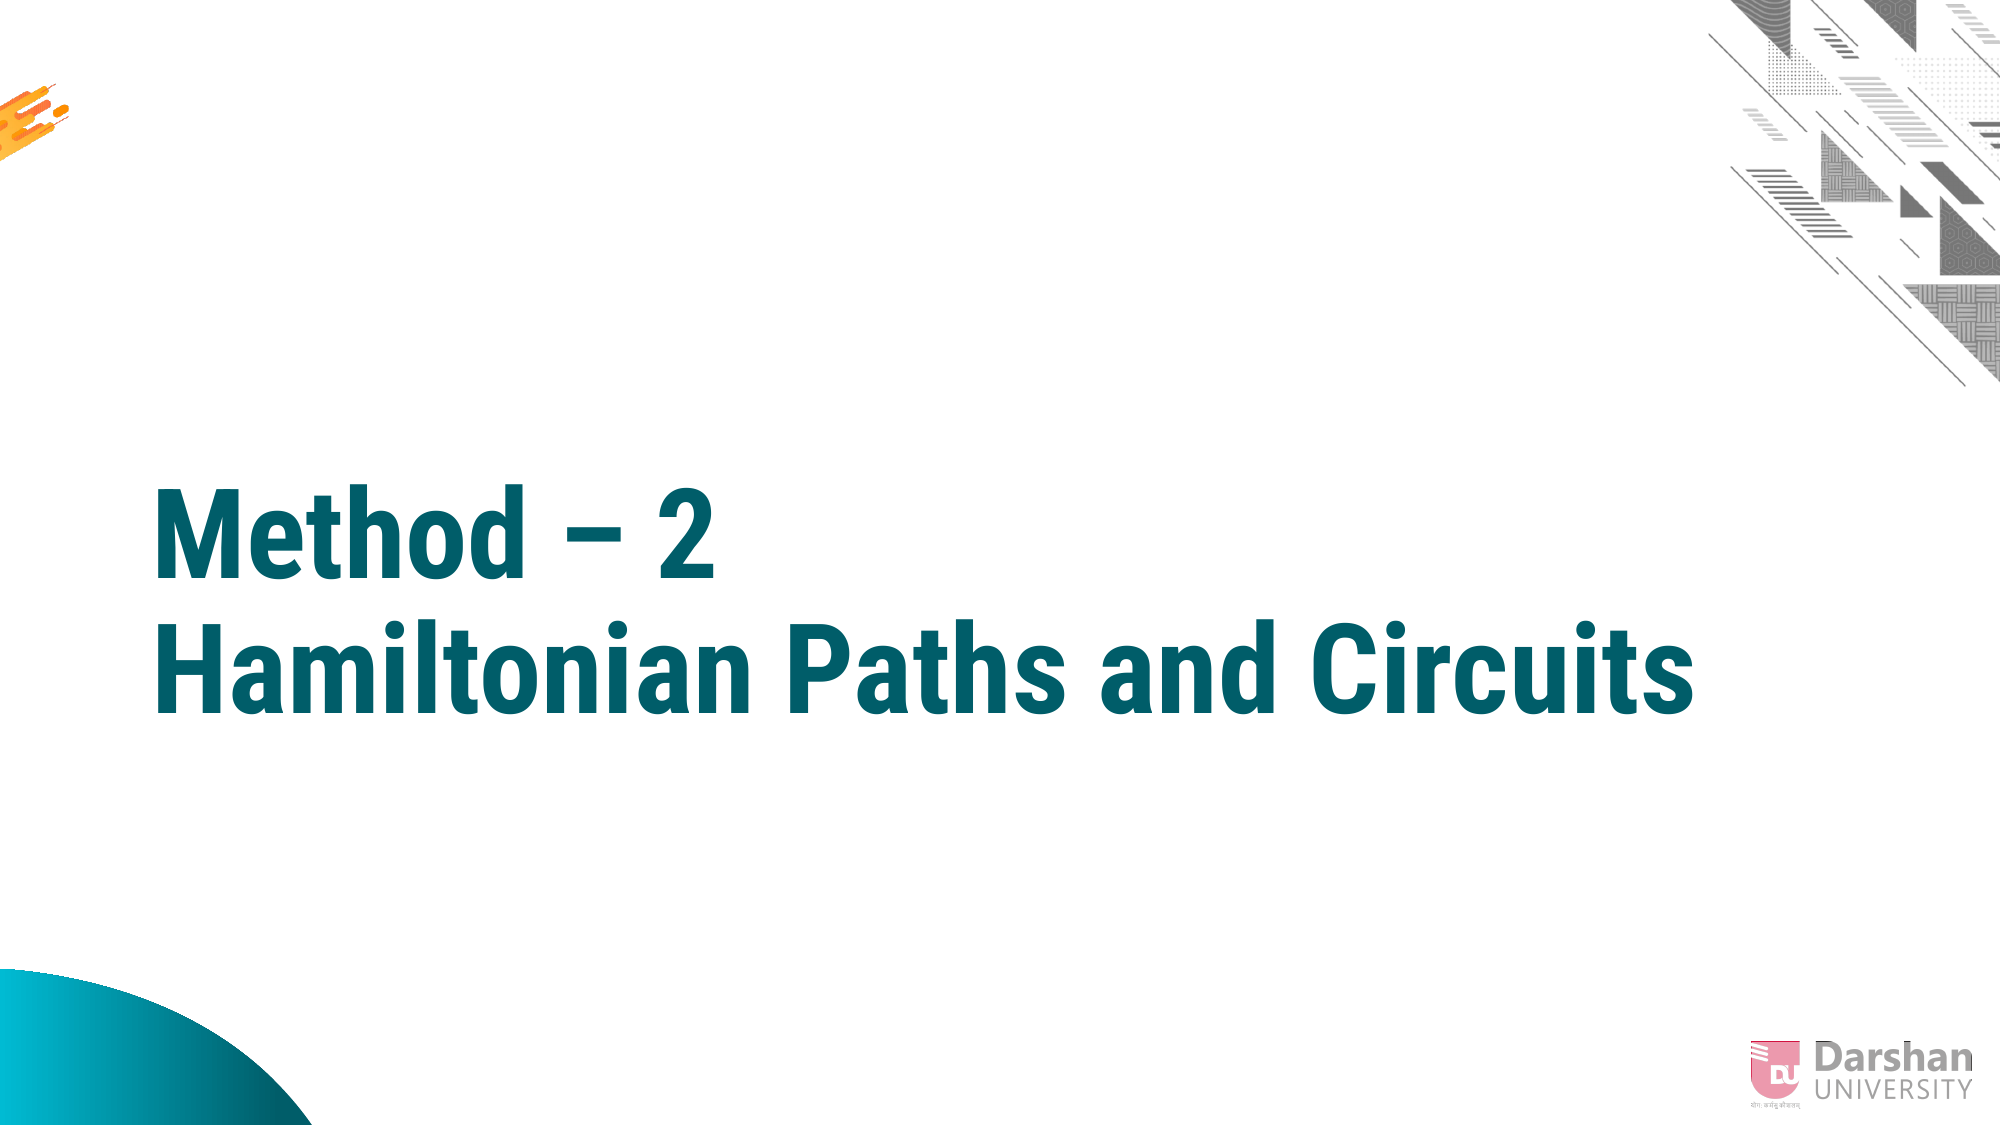

# Method – 2 Hamiltonian Paths and Circuits